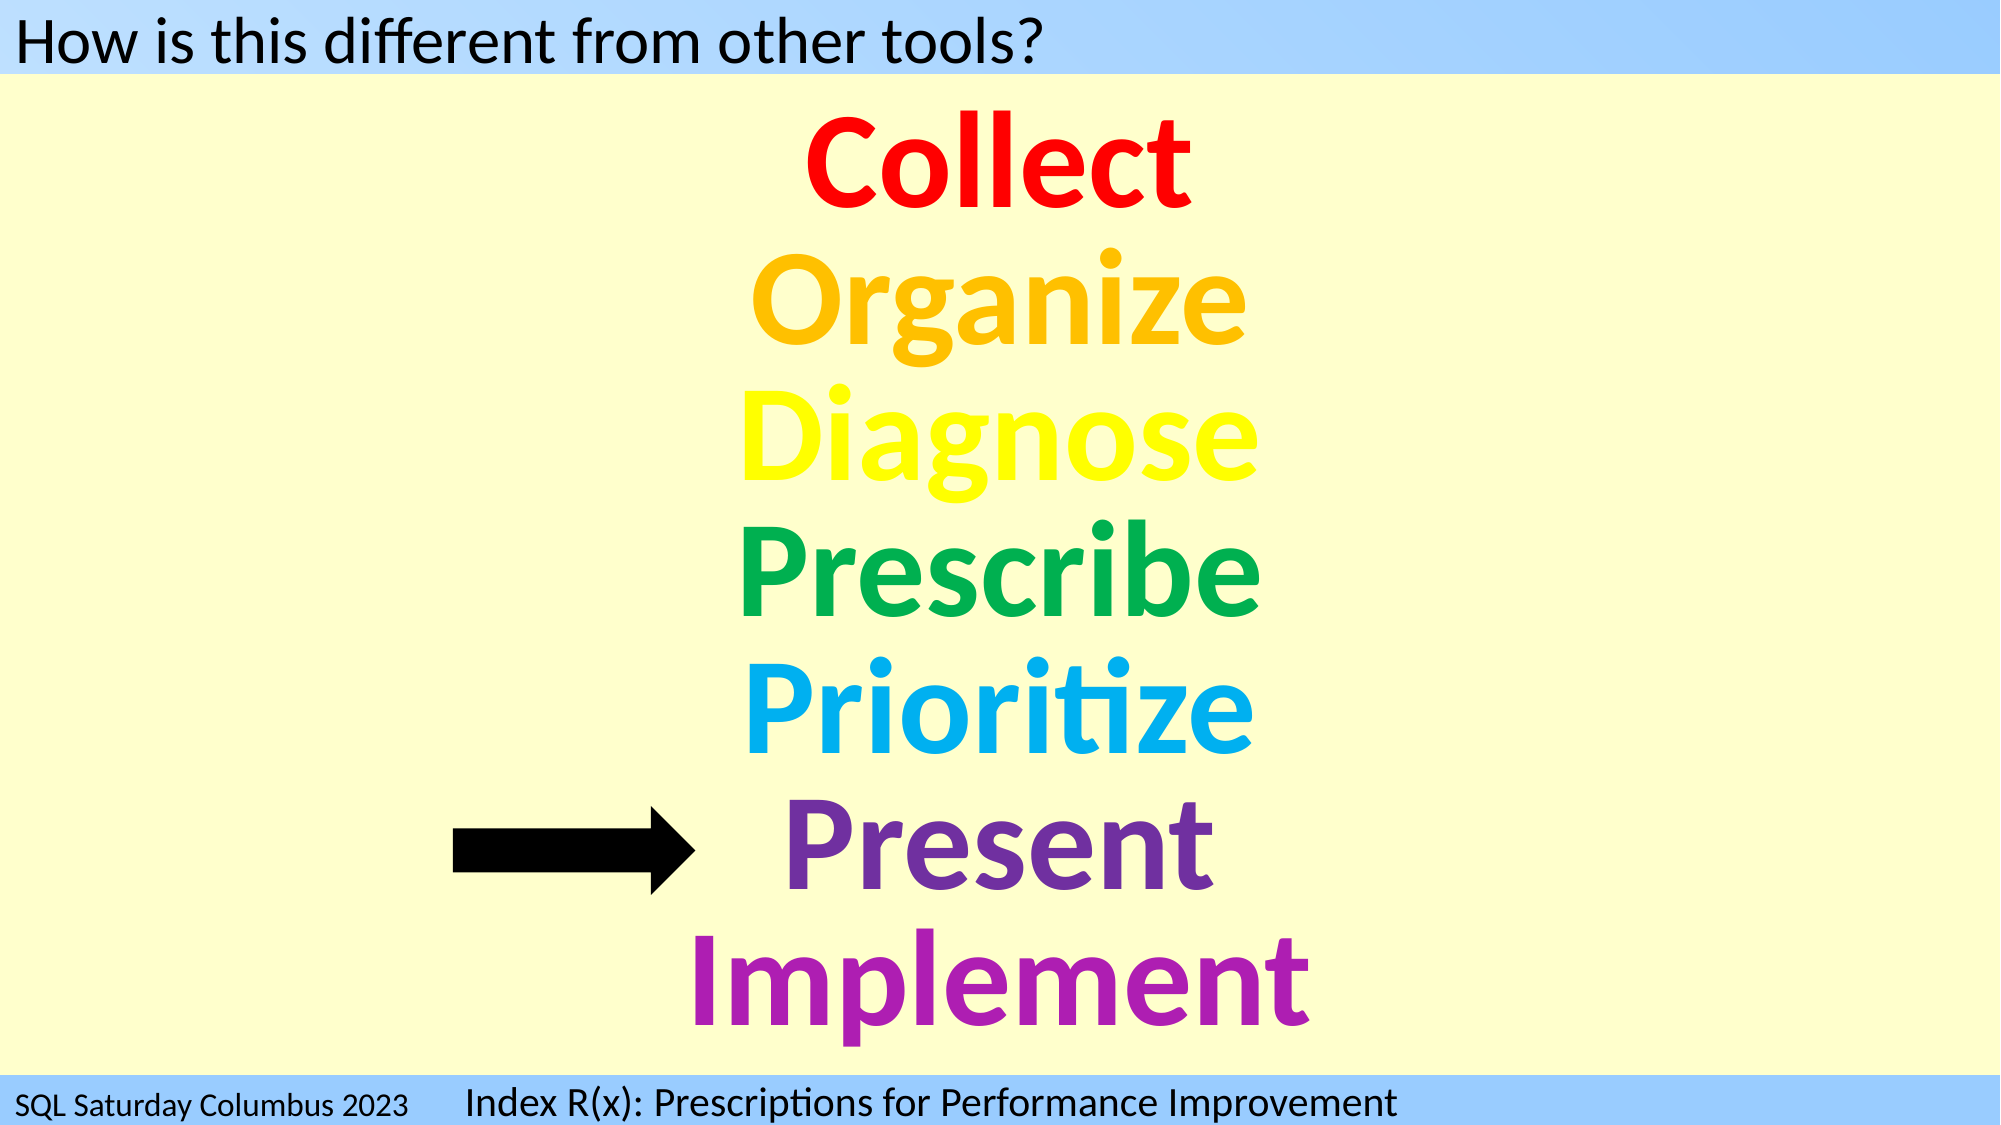

# How is this different from other tools?
Collect
Organize
Diagnose
Prescribe
Prioritize
Present
Implement